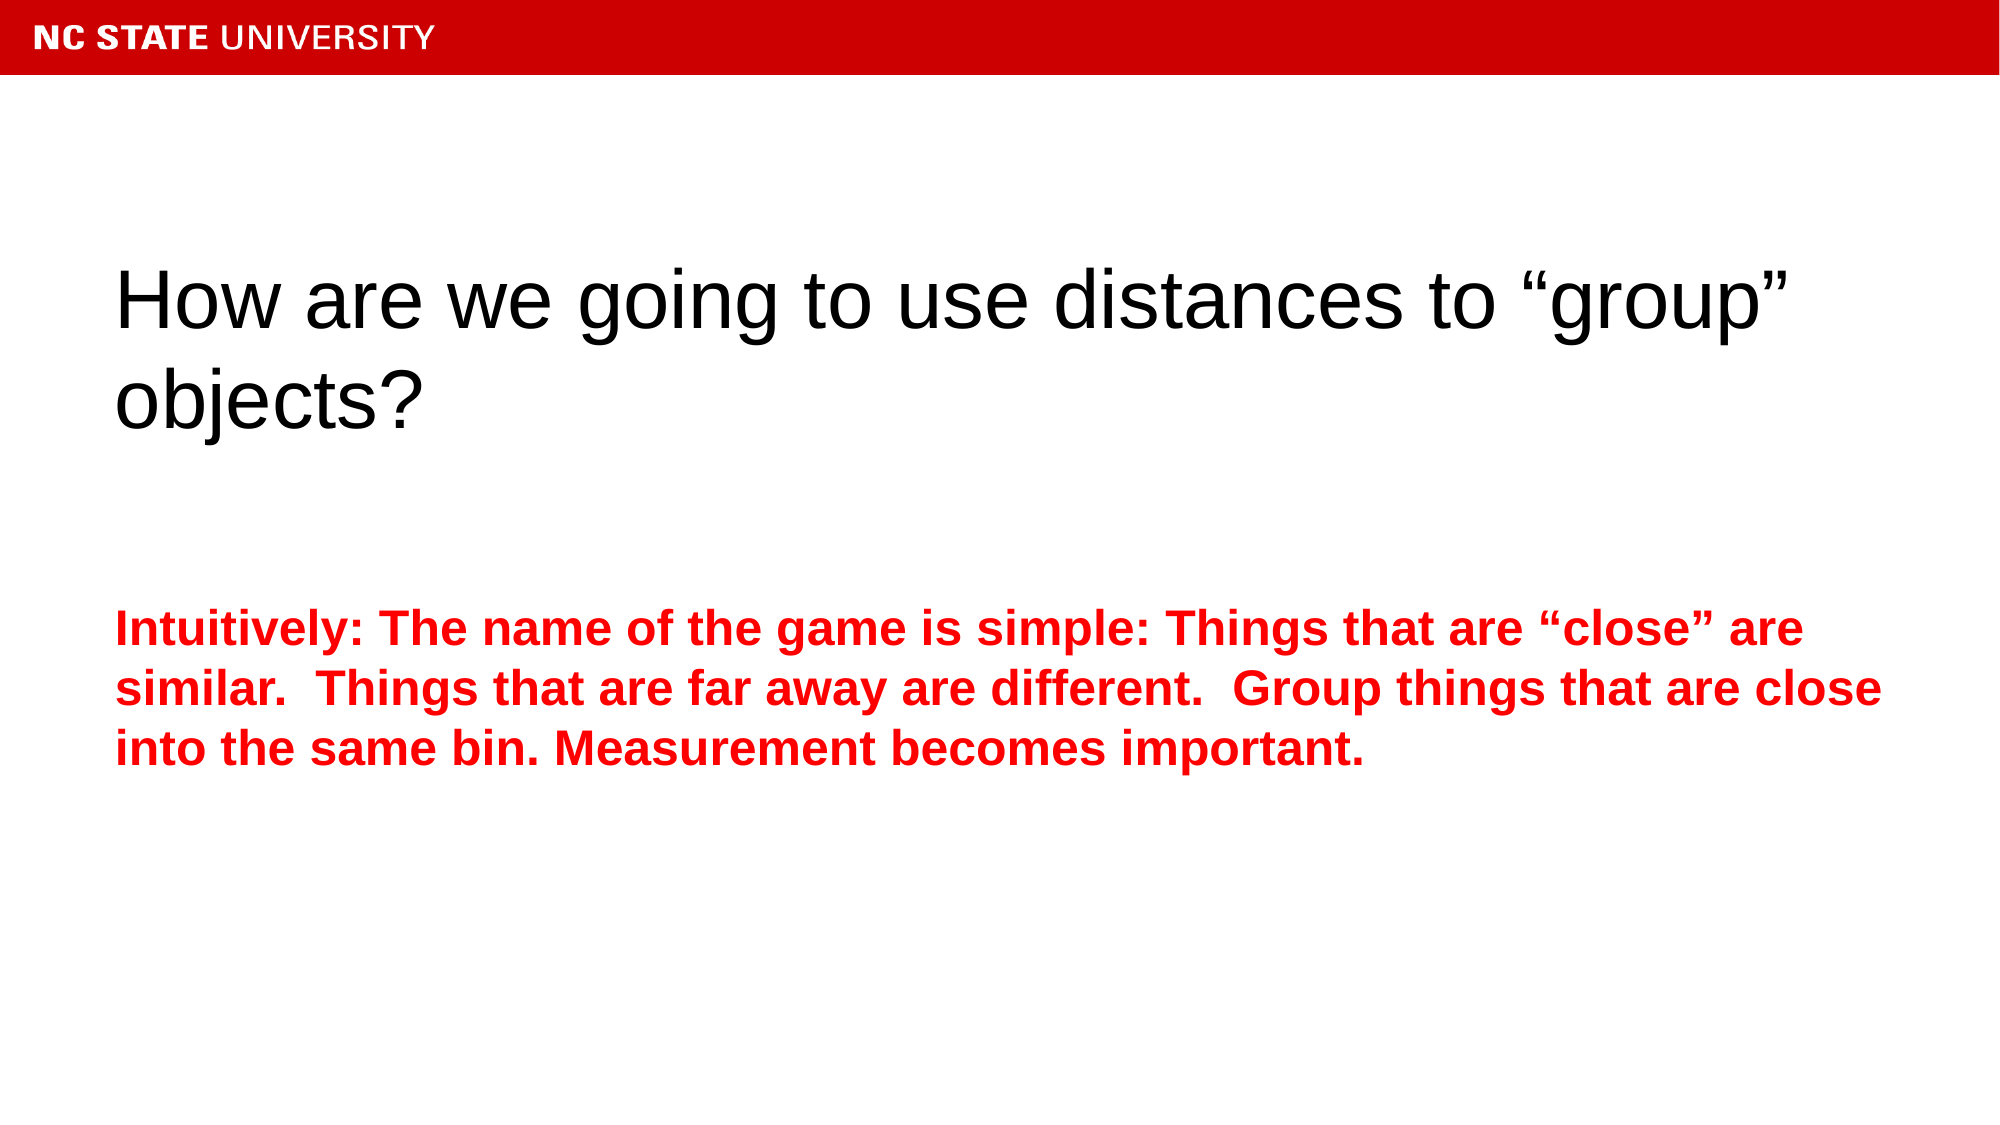

How are we going to use distances to “group” objects?

Intuitively: The name of the game is simple: Things that are “close” are similar.  Things that are far away are different.  Group things that are close into the same bin. Measurement becomes important.